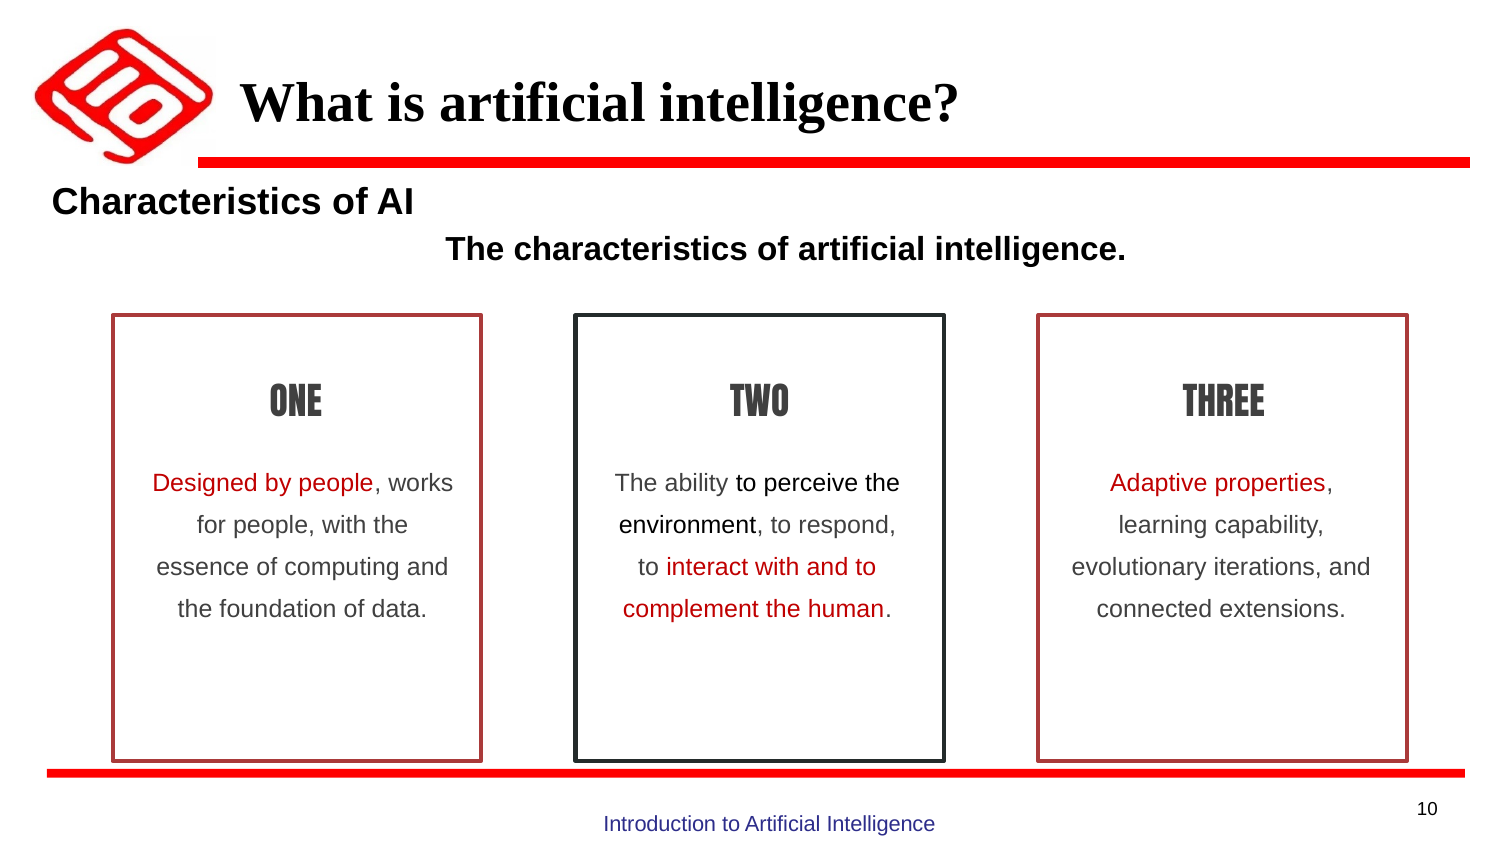

# What is artificial intelligence?
Characteristics of AI
The characteristics of artificial intelligence.

ONE
Designed by people, works for people, with the essence of computing and the foundation of data.

TWO
The ability to perceive the environment, to respond, to interact with and to complement the human.

THREE
Adaptive properties, learning capability, evolutionary iterations, and connected extensions.
10
Introduction to Artificial Intelligence